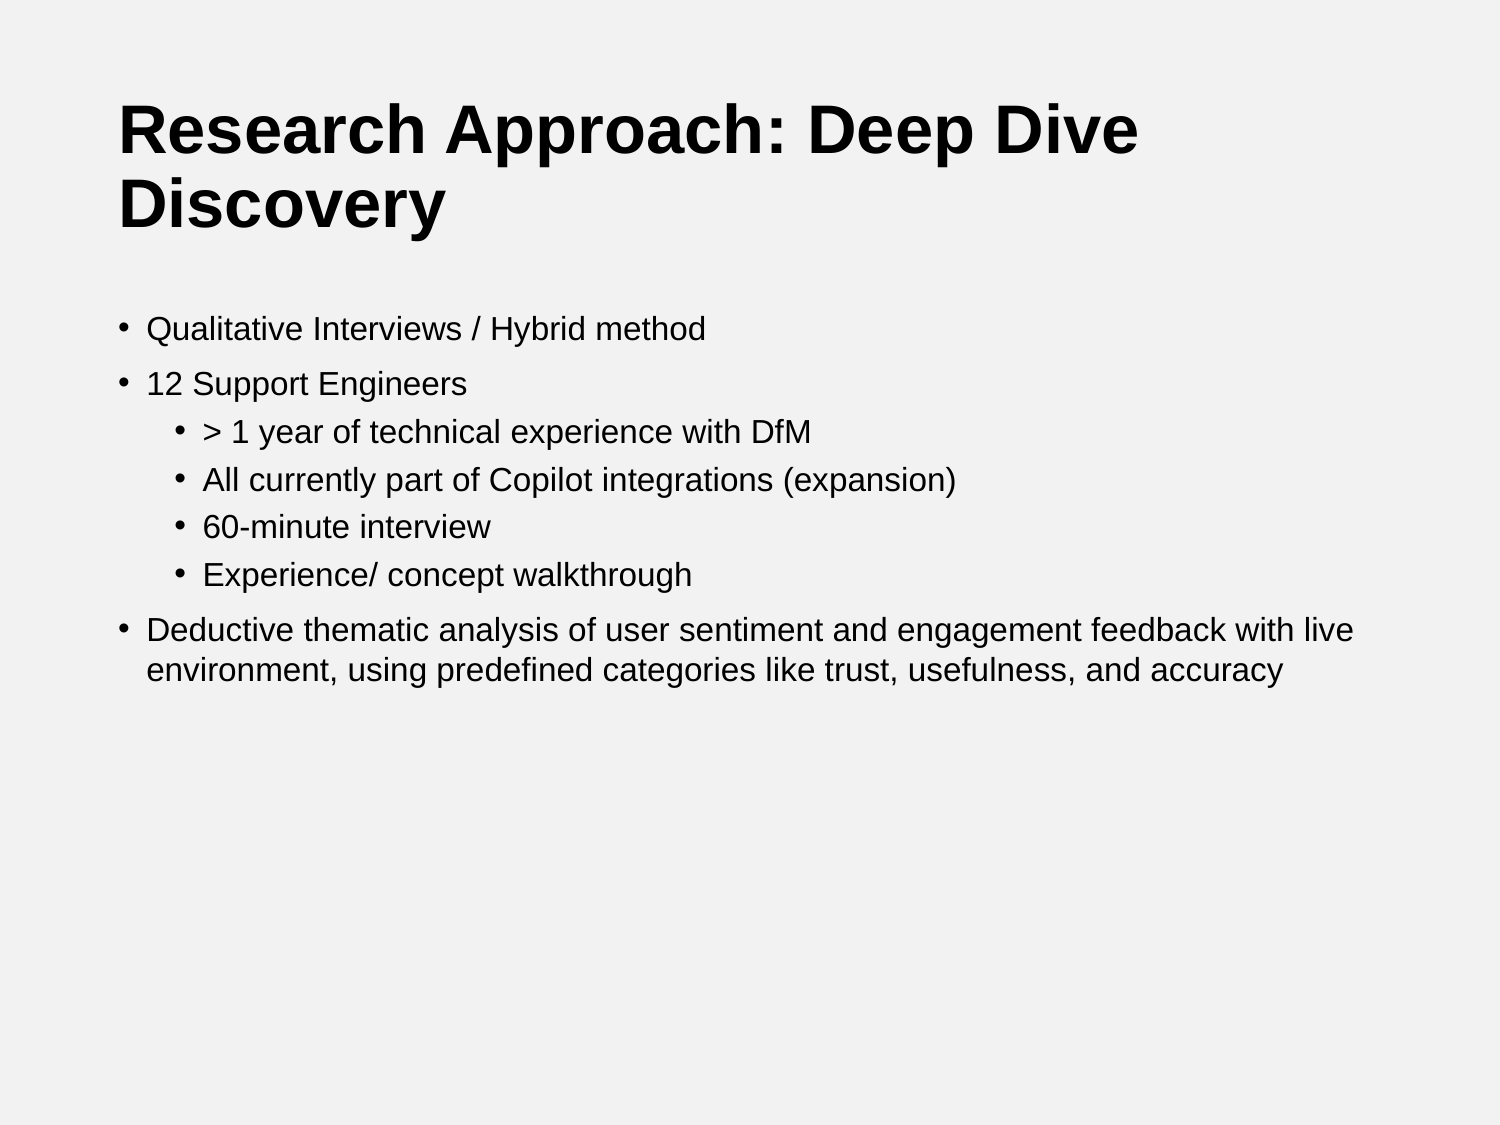

# Research Approach: Deep Dive Discovery
Qualitative Interviews / Hybrid method
12 Support Engineers
> 1 year of technical experience with DfM
All currently part of Copilot integrations (expansion)
60-minute interview
Experience/ concept walkthrough
Deductive thematic analysis of user sentiment and engagement feedback with live environment, using predefined categories like trust, usefulness, and accuracy